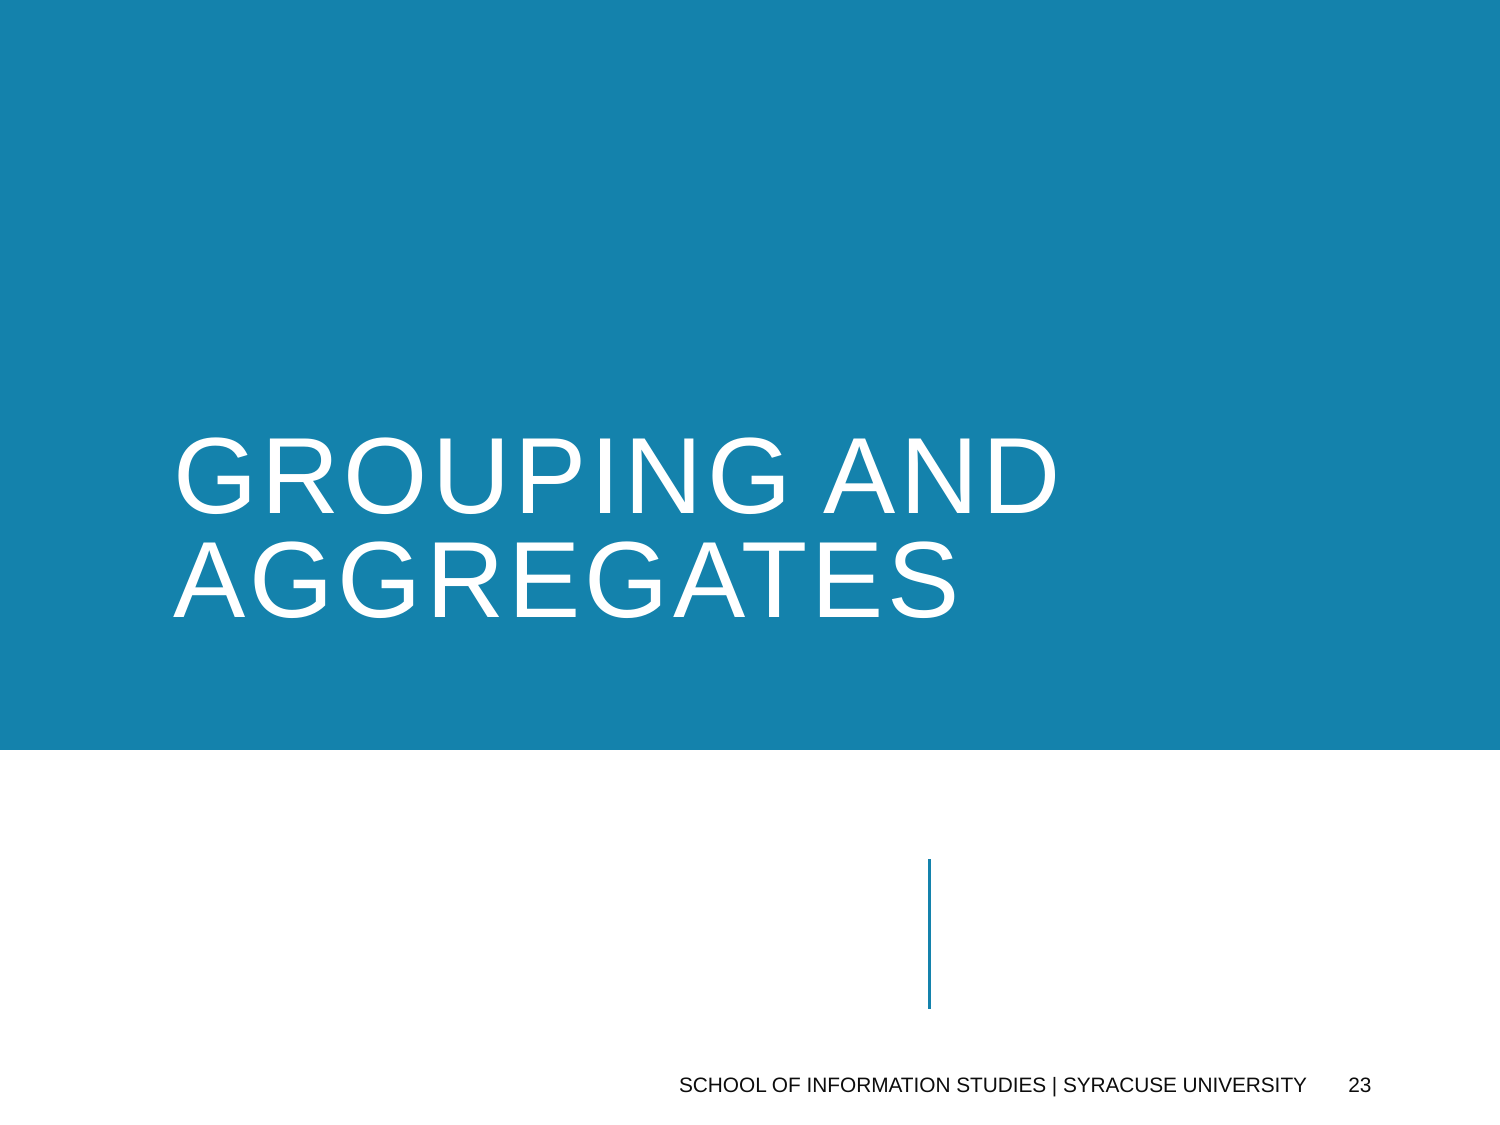

# Grouping And Aggregates
School of Information Studies | Syracuse University
23